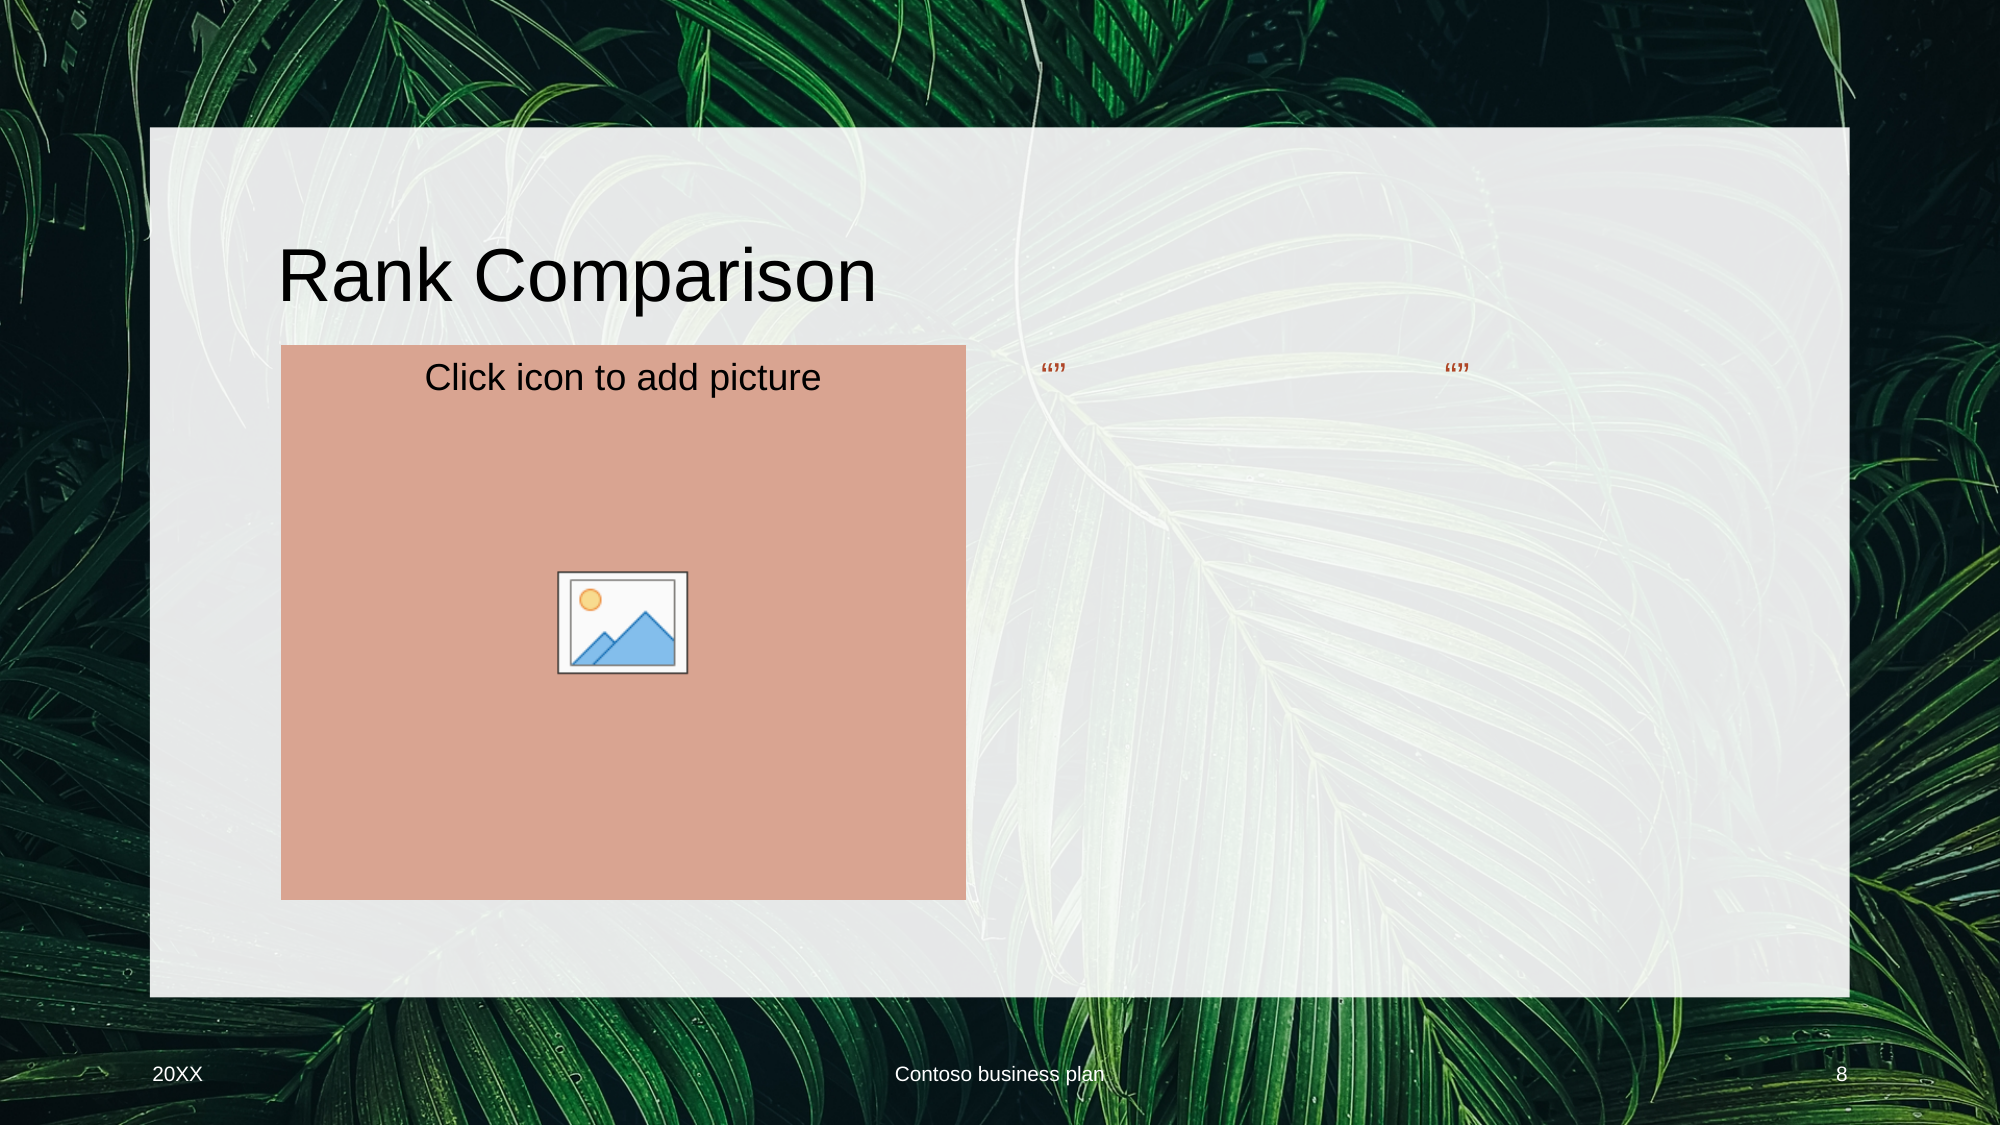

# Rank Comparison
“”
“”

20XX
Contoso business plan
8